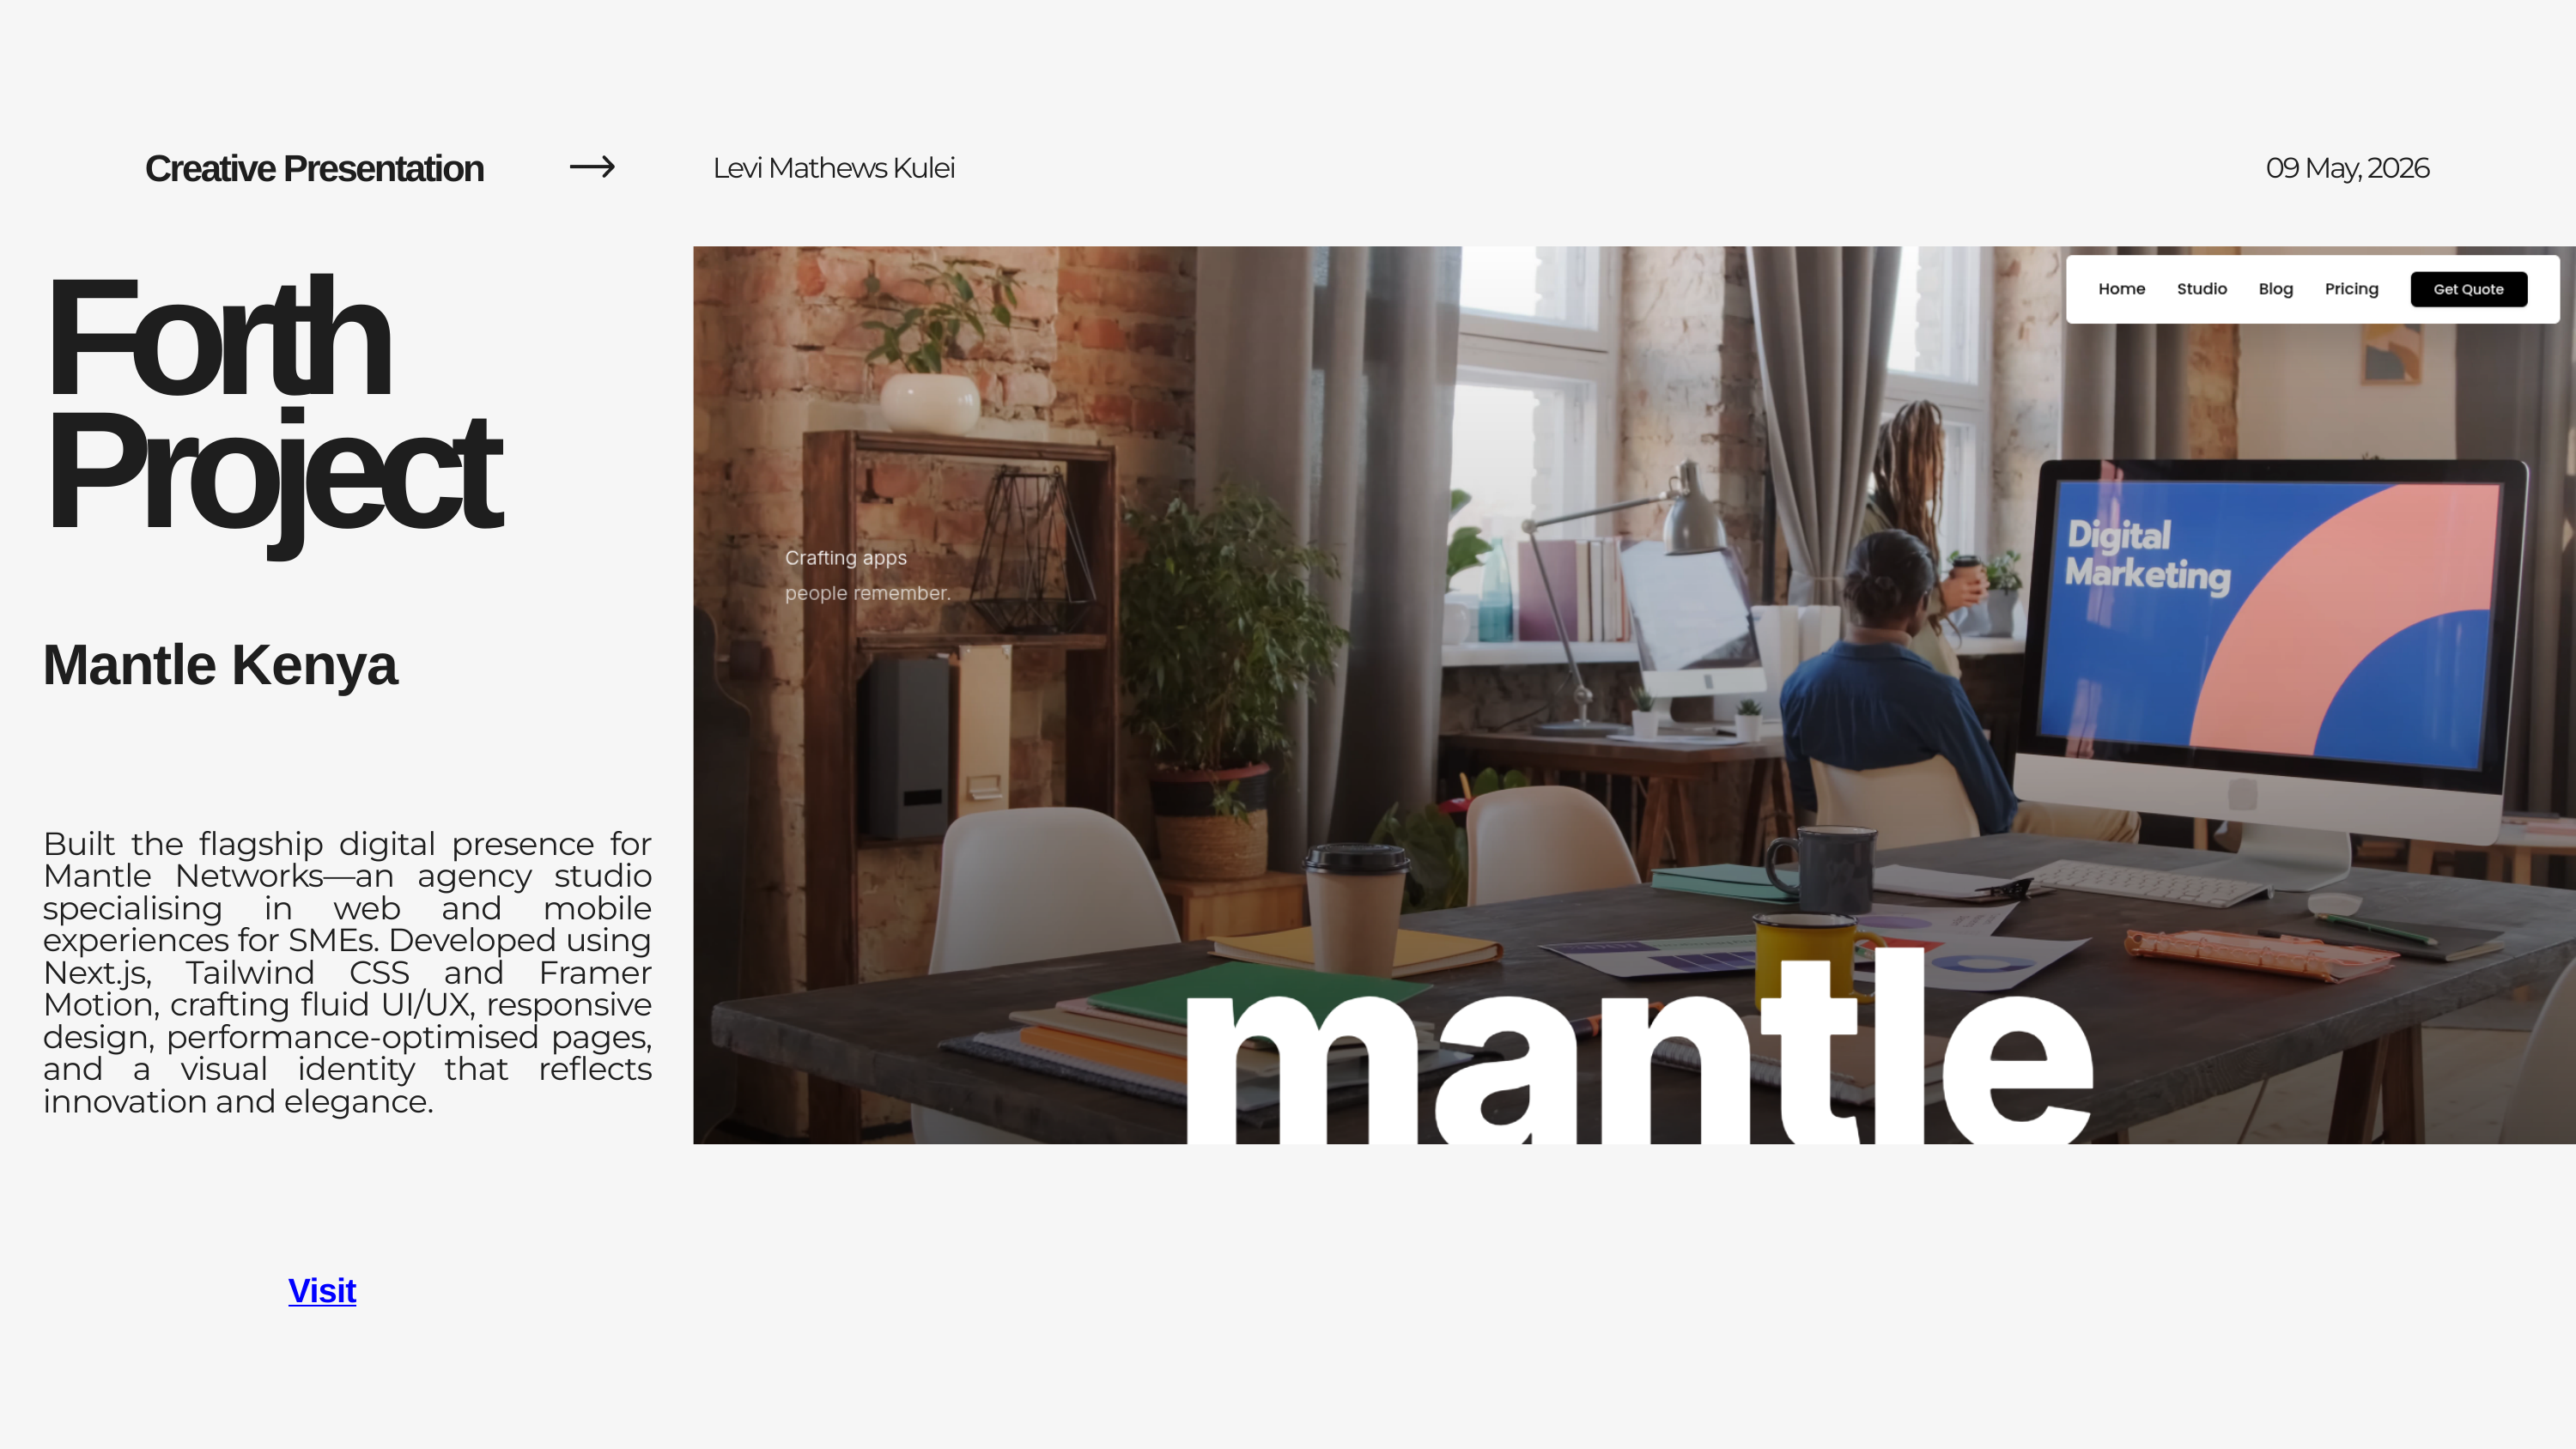

Creative Presentation
Levi Mathews Kulei
09 May, 2026

Forth Project
Mantle Kenya
Built the flagship digital presence for Mantle Networks—an agency studio specialising in web and mobile experiences for SMEs. Developed using Next.js, Tailwind CSS and Framer Motion, crafting fluid UI/UX, responsive design, performance-optimised pages, and a visual identity that reflects innovation and elegance.
Visit